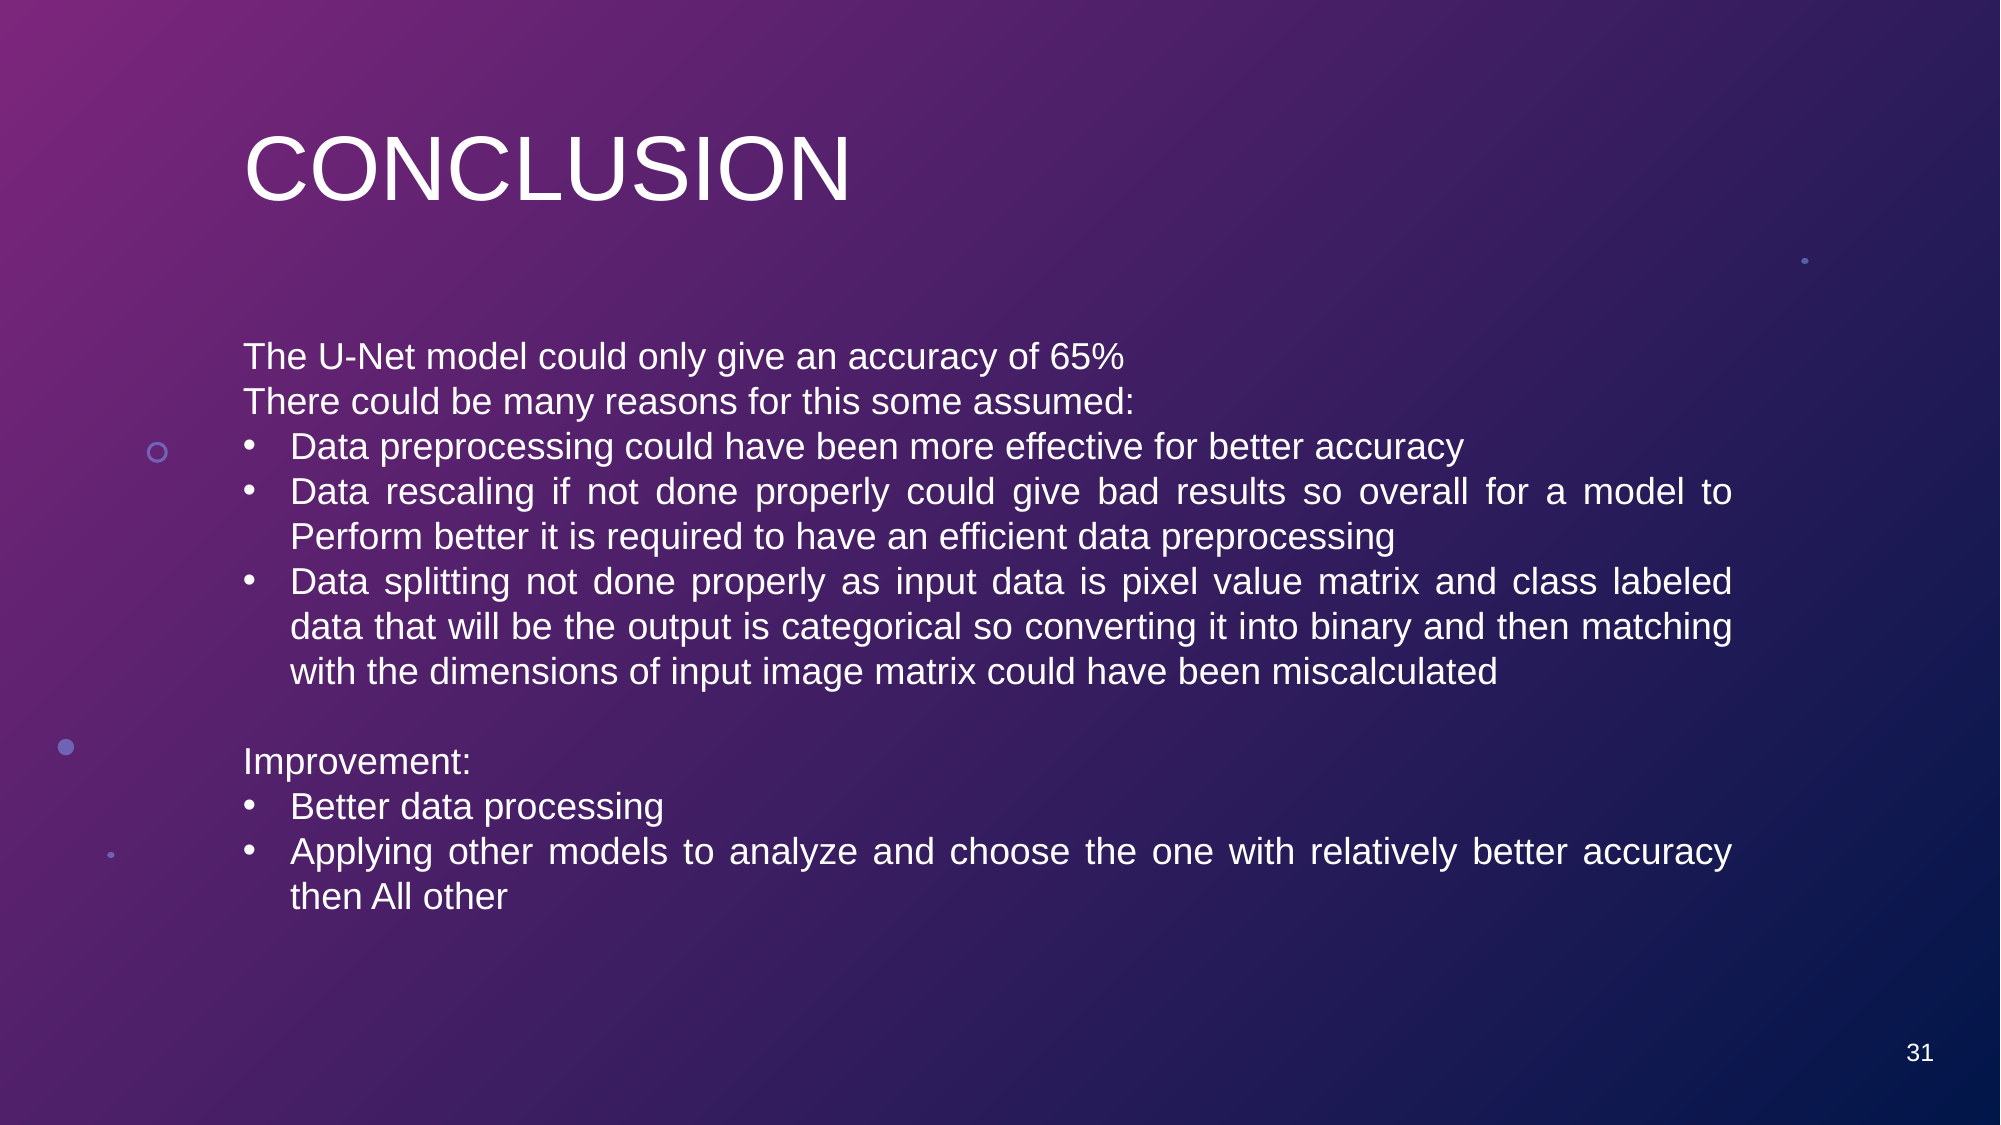

# CONCLUSION
The U-Net model could only give an accuracy of 65%
There could be many reasons for this some assumed:
Data preprocessing could have been more effective for better accuracy
Data rescaling if not done properly could give bad results so overall for a model to Perform better it is required to have an efficient data preprocessing
Data splitting not done properly as input data is pixel value matrix and class labeled data that will be the output is categorical so converting it into binary and then matching with the dimensions of input image matrix could have been miscalculated

Improvement:
Better data processing
Applying other models to analyze and choose the one with relatively better accuracy then All other

31